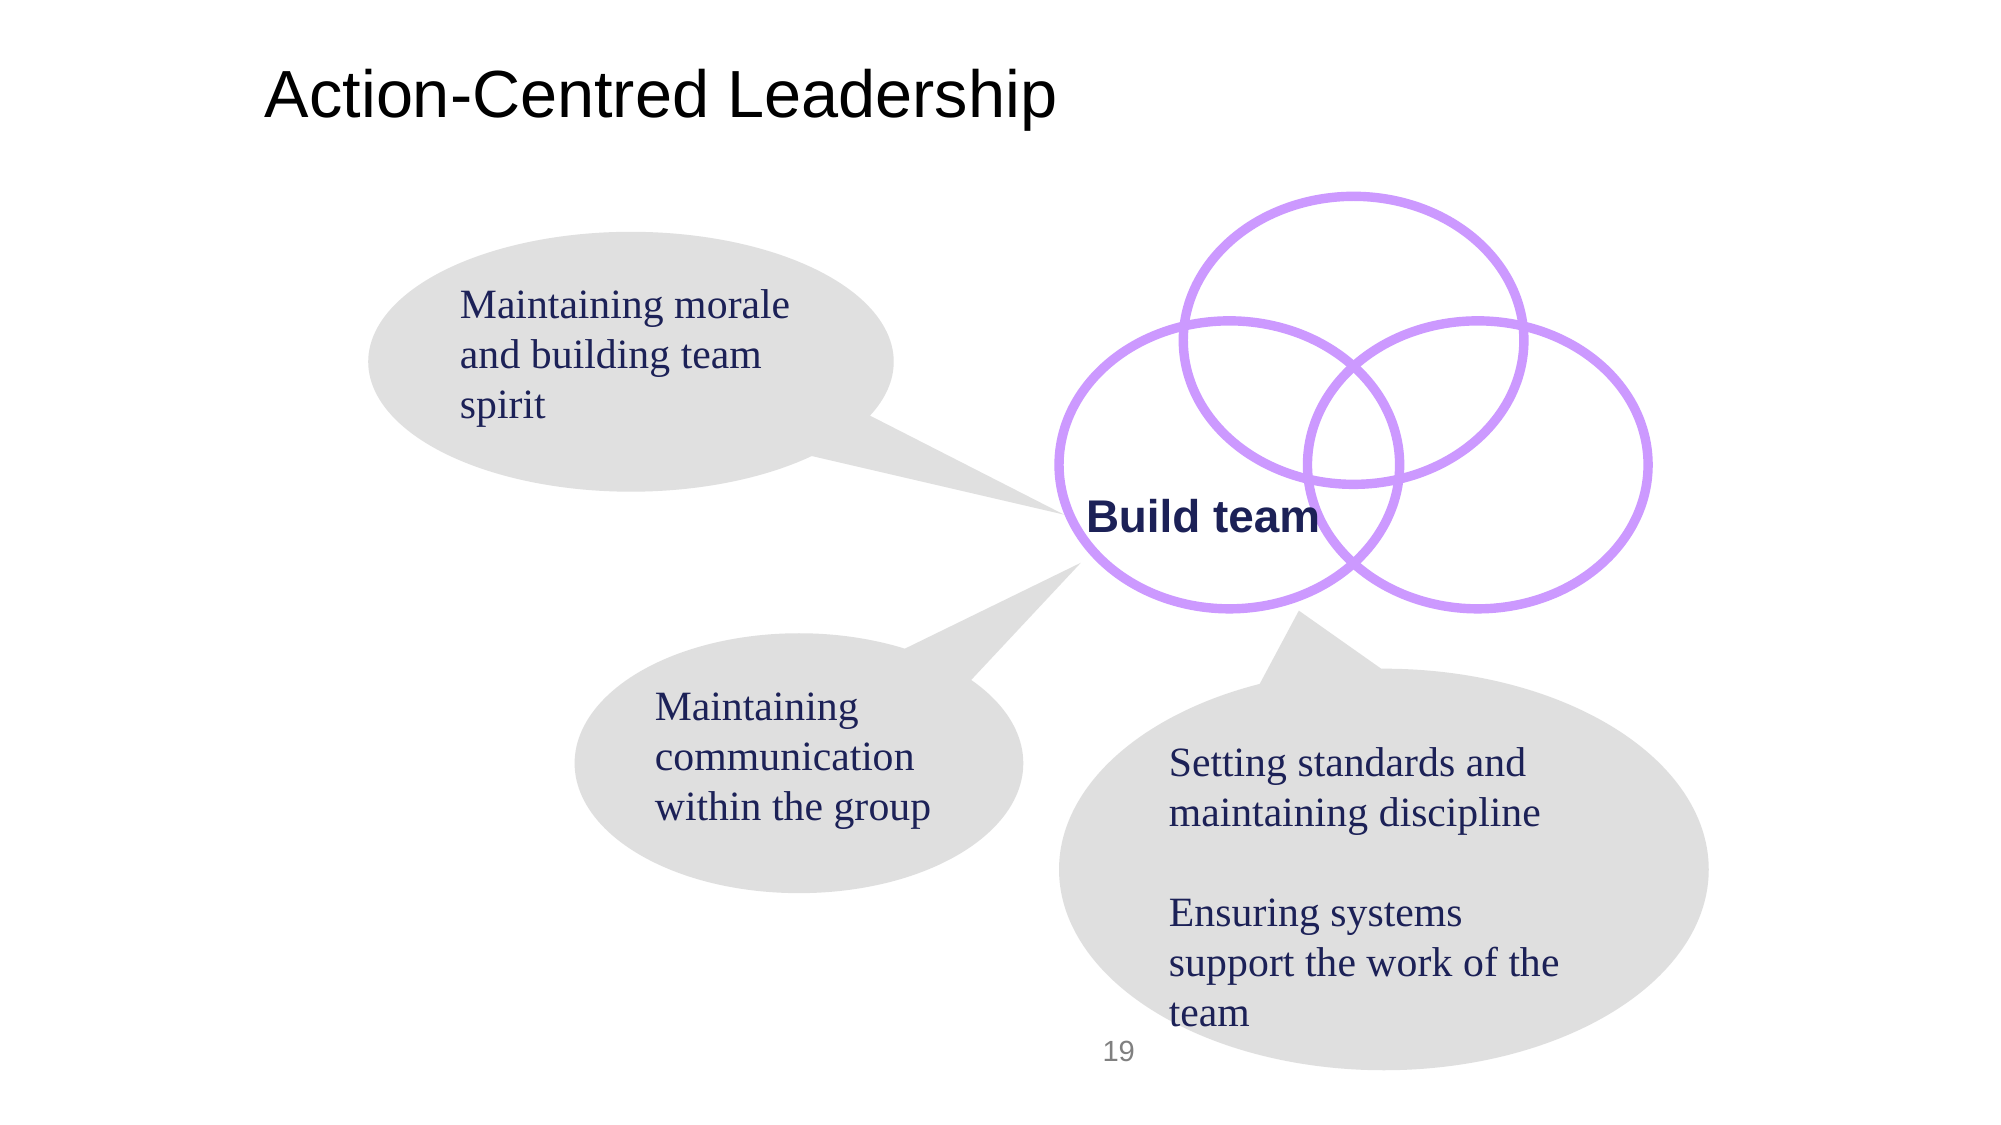

Action-Centred Leadership

Build team
Maintaining morale and building team spirit

Maintaining communication within the group

Setting standards and maintaining discipline

Ensuring systems support the work of the team
19